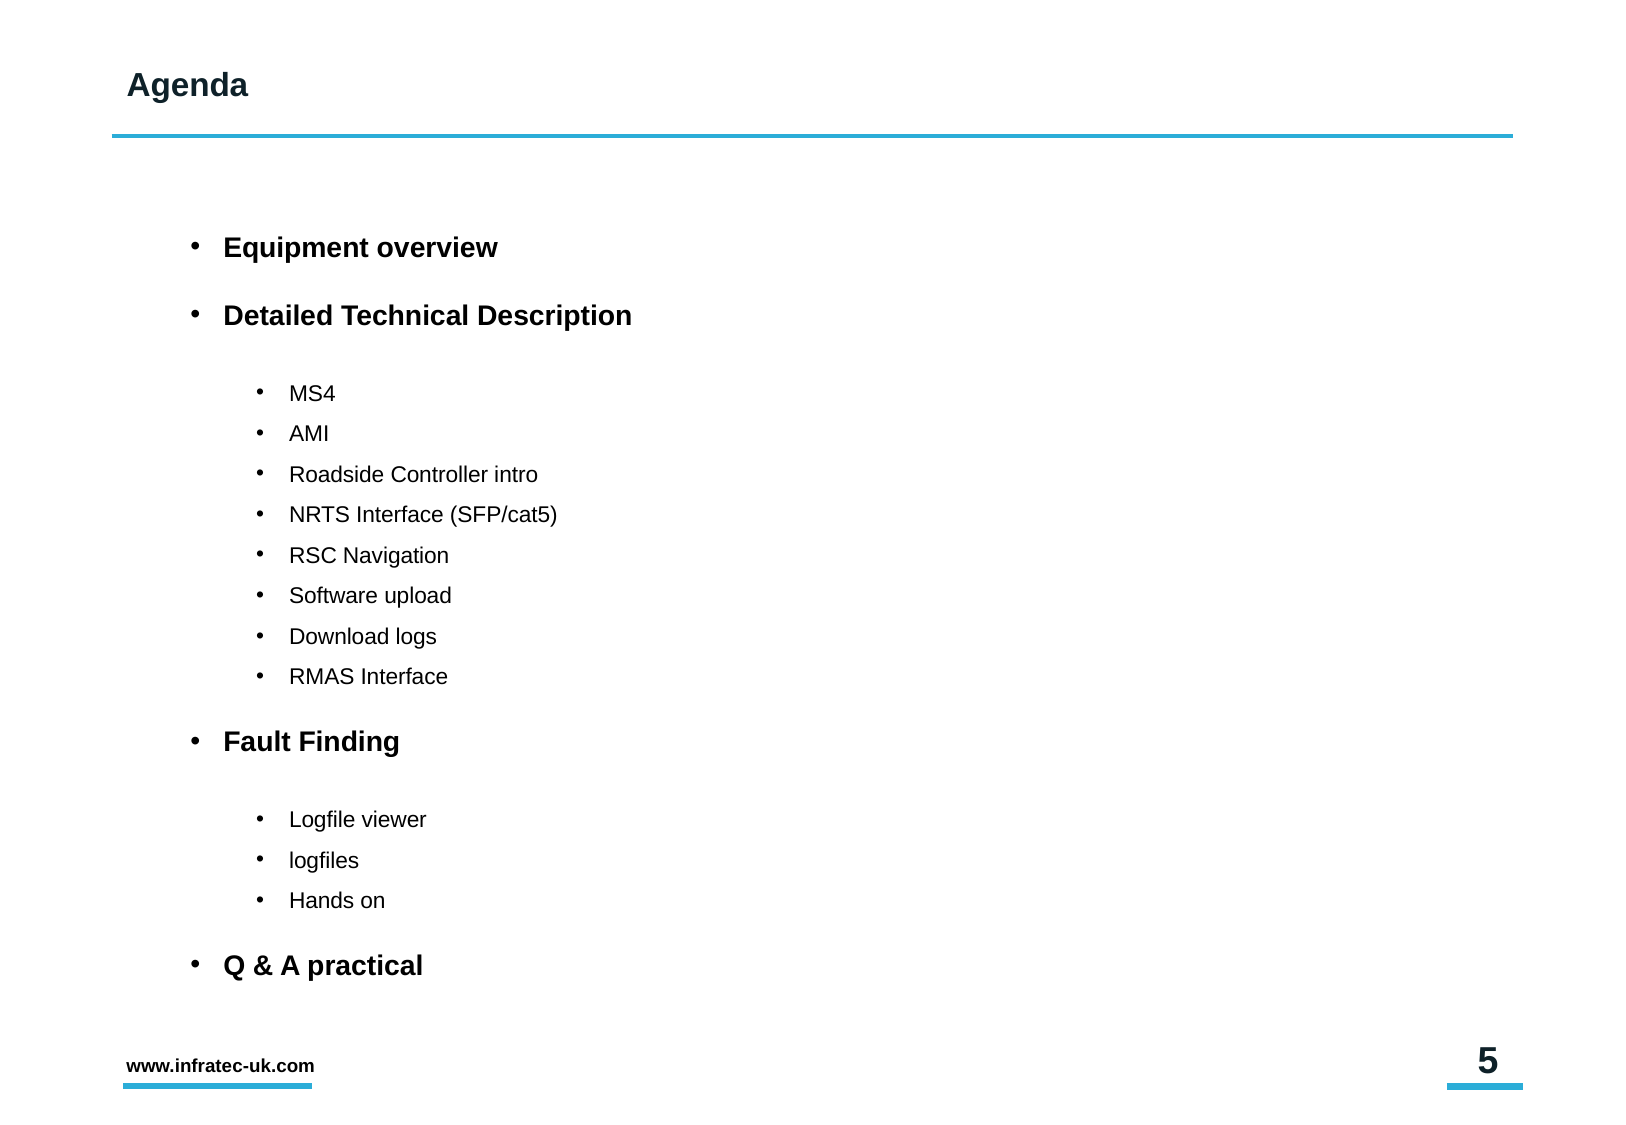

# Agenda
Equipment overview

Detailed Technical Description

MS4
AMI
Roadside Controller intro
NRTS Interface (SFP/cat5)
RSC Navigation
Software upload
Download logs
RMAS Interface

Fault Finding

Logfile viewer
logfiles
Hands on

Q & A practical

5
www.infratec-uk.com